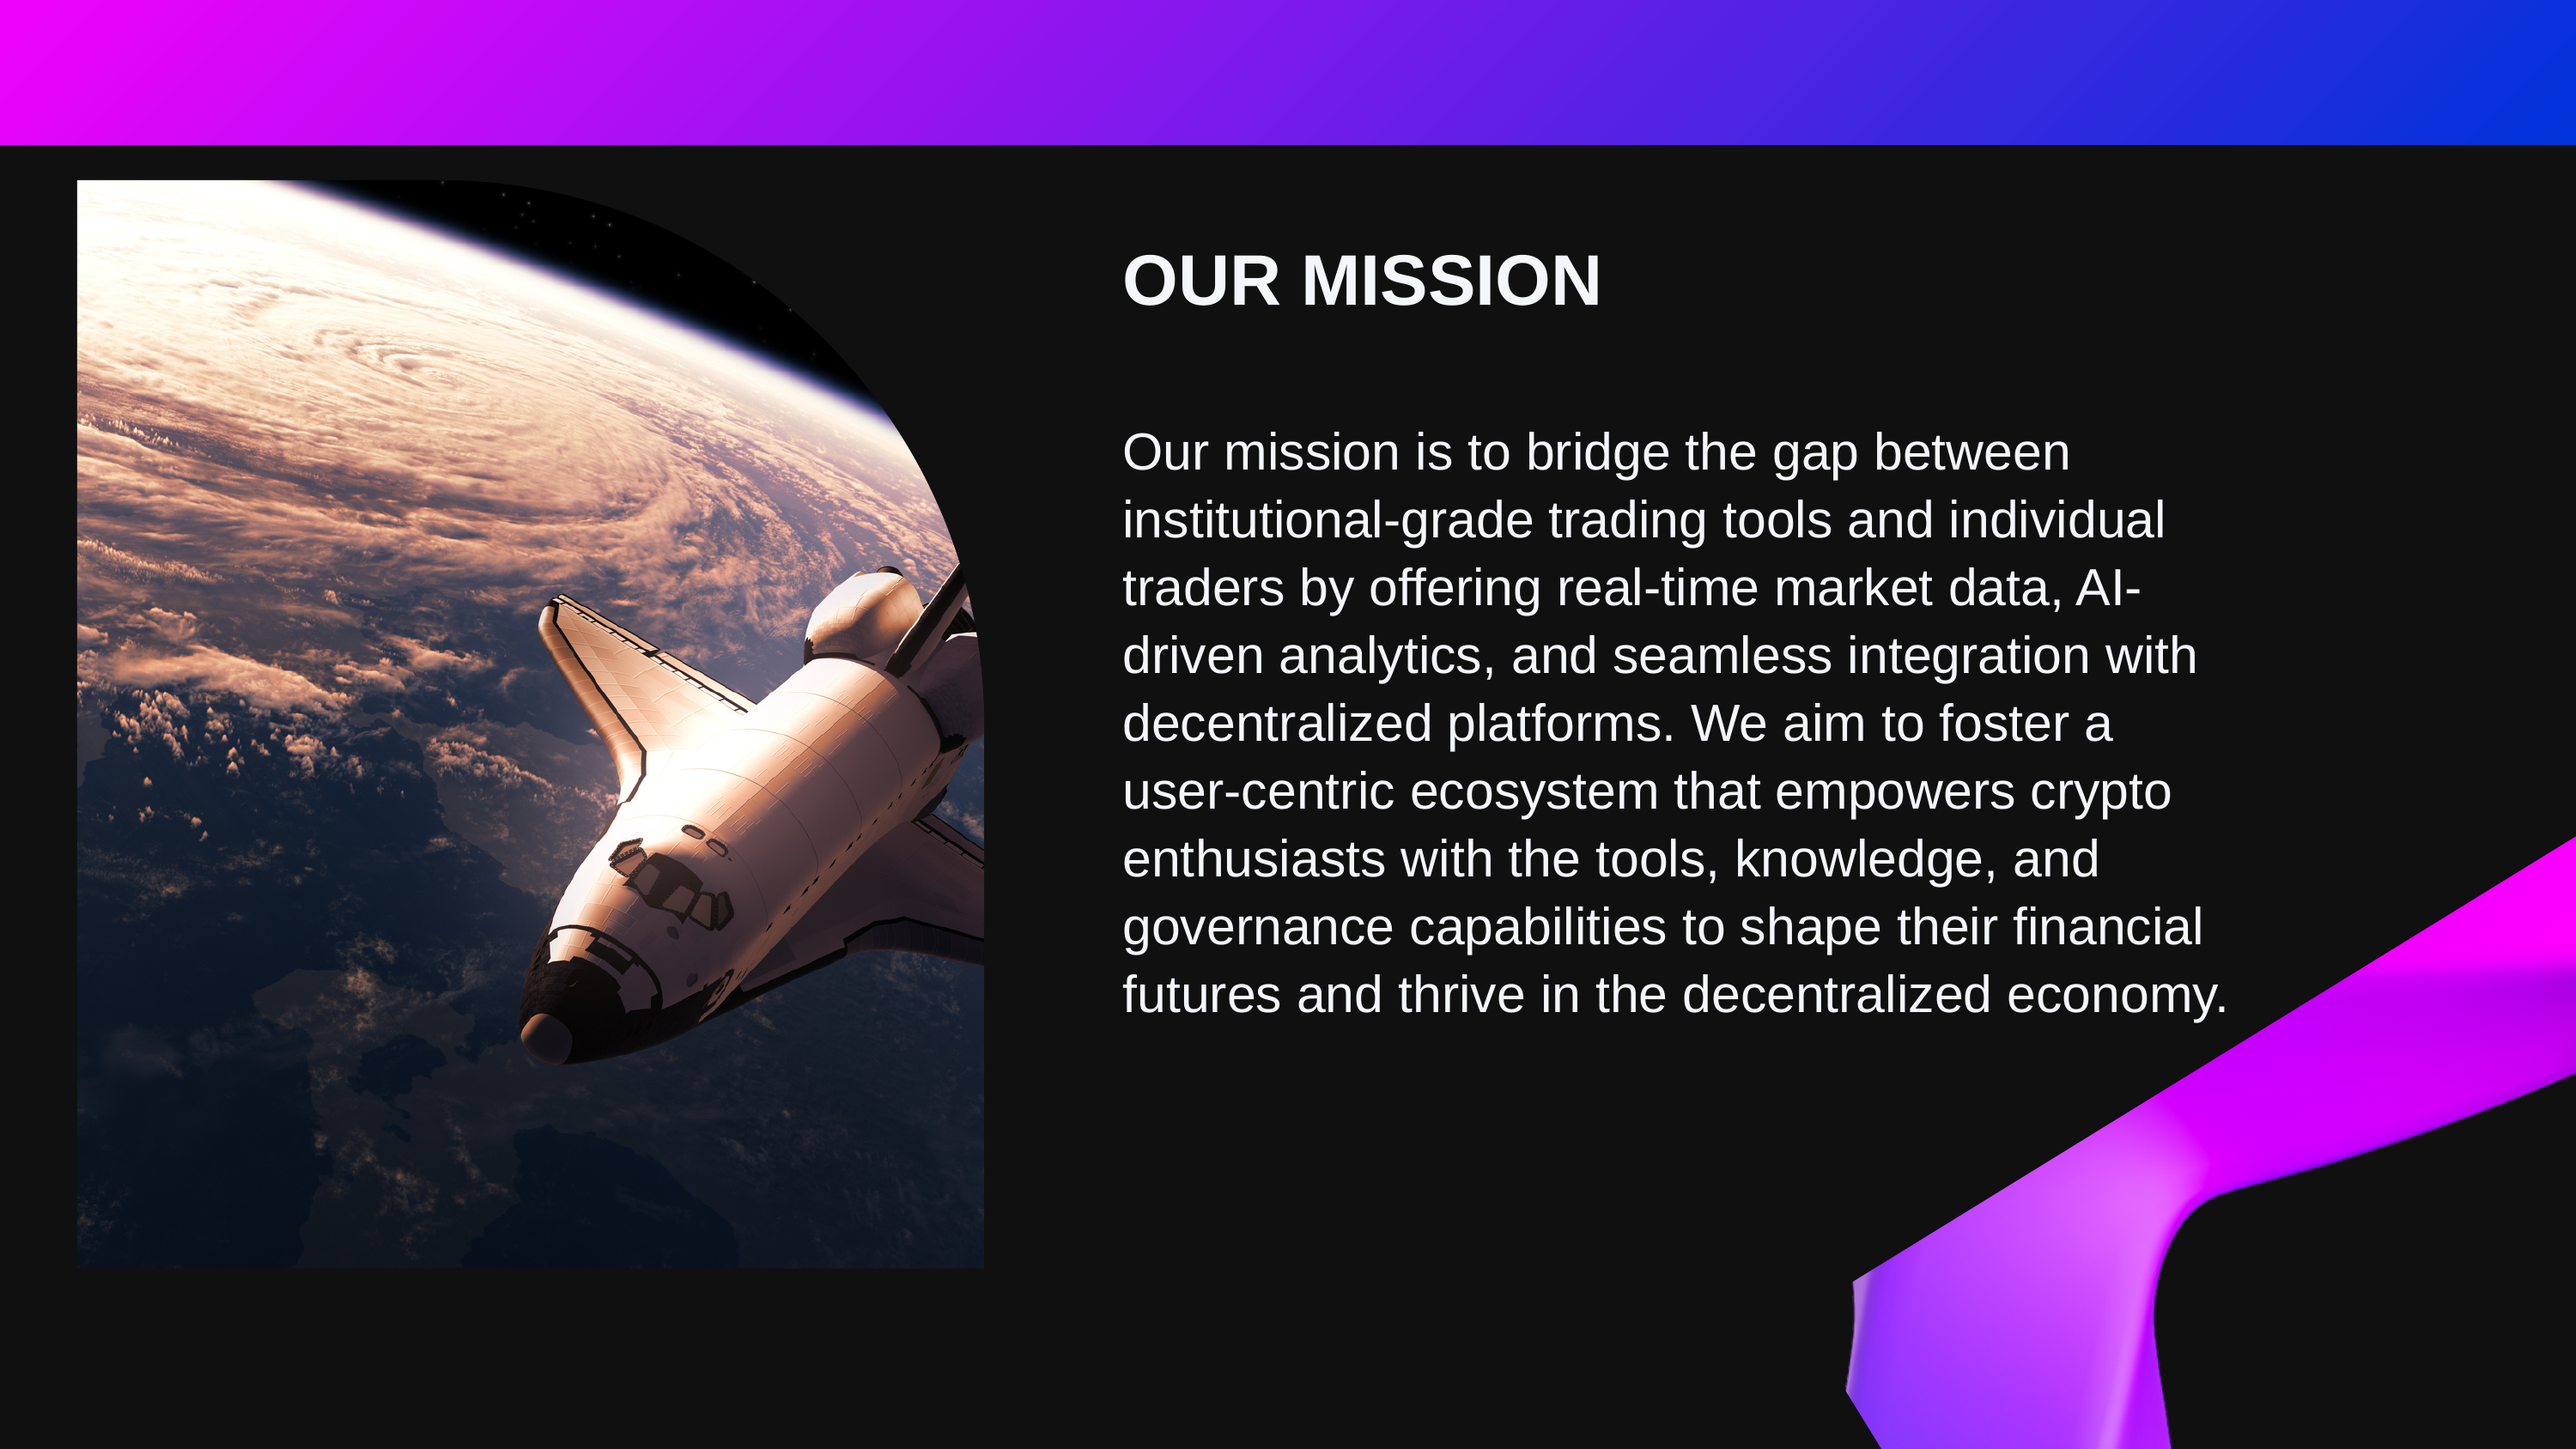

OUR MISSION
Our mission is to bridge the gap between institutional-grade trading tools and individual traders by offering real-time market data, AI-driven analytics, and seamless integration with decentralized platforms. We aim to foster a user-centric ecosystem that empowers crypto enthusiasts with the tools, knowledge, and governance capabilities to shape their financial futures and thrive in the decentralized economy.